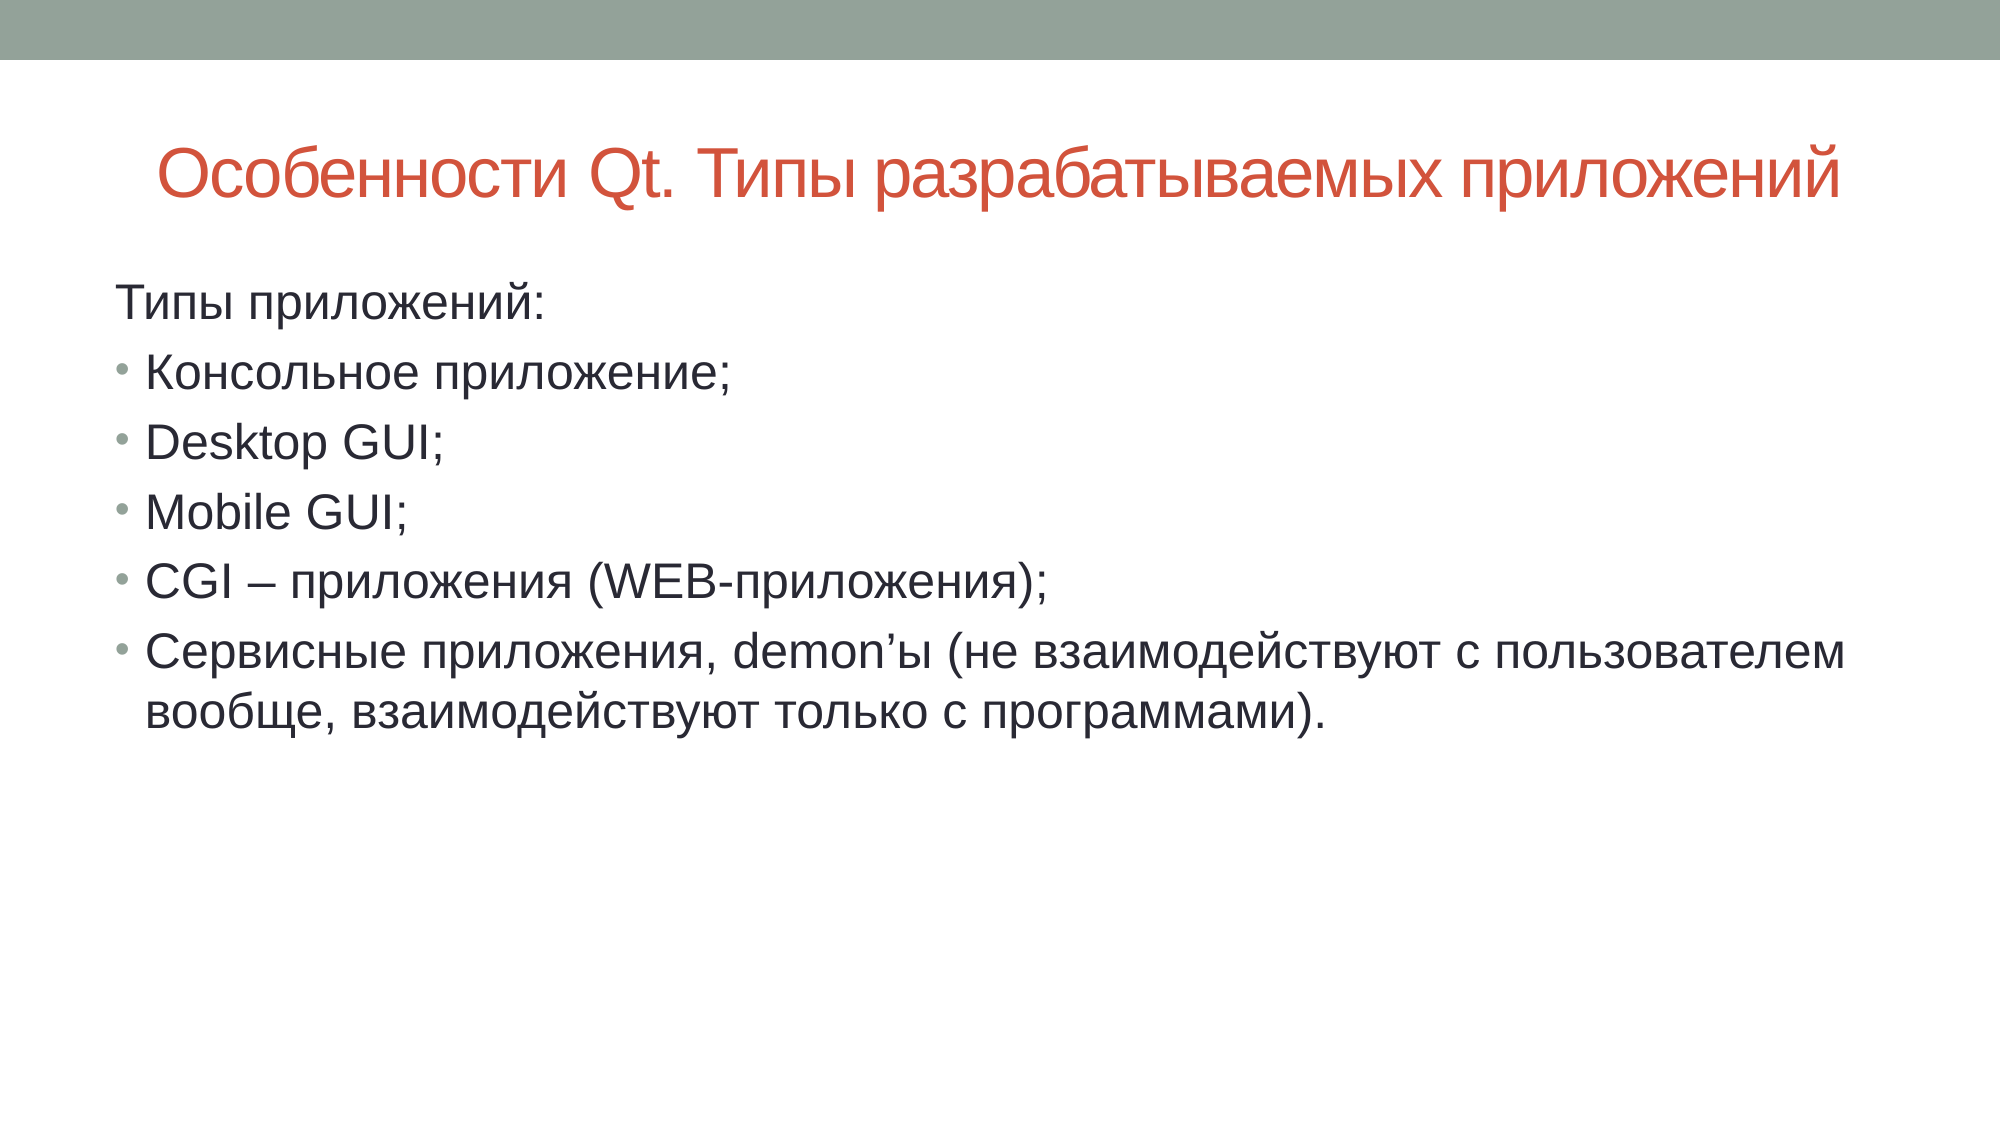

# Особенности Qt. Типы разрабатываемых приложений
Типы приложений:
Консольное приложение;
Desktop GUI;
Mobile GUI;
CGI – приложения (WEB-приложения);
Сервисные приложения, demon’ы (не взаимодействуют с пользователем вообще, взаимодействуют только с программами).